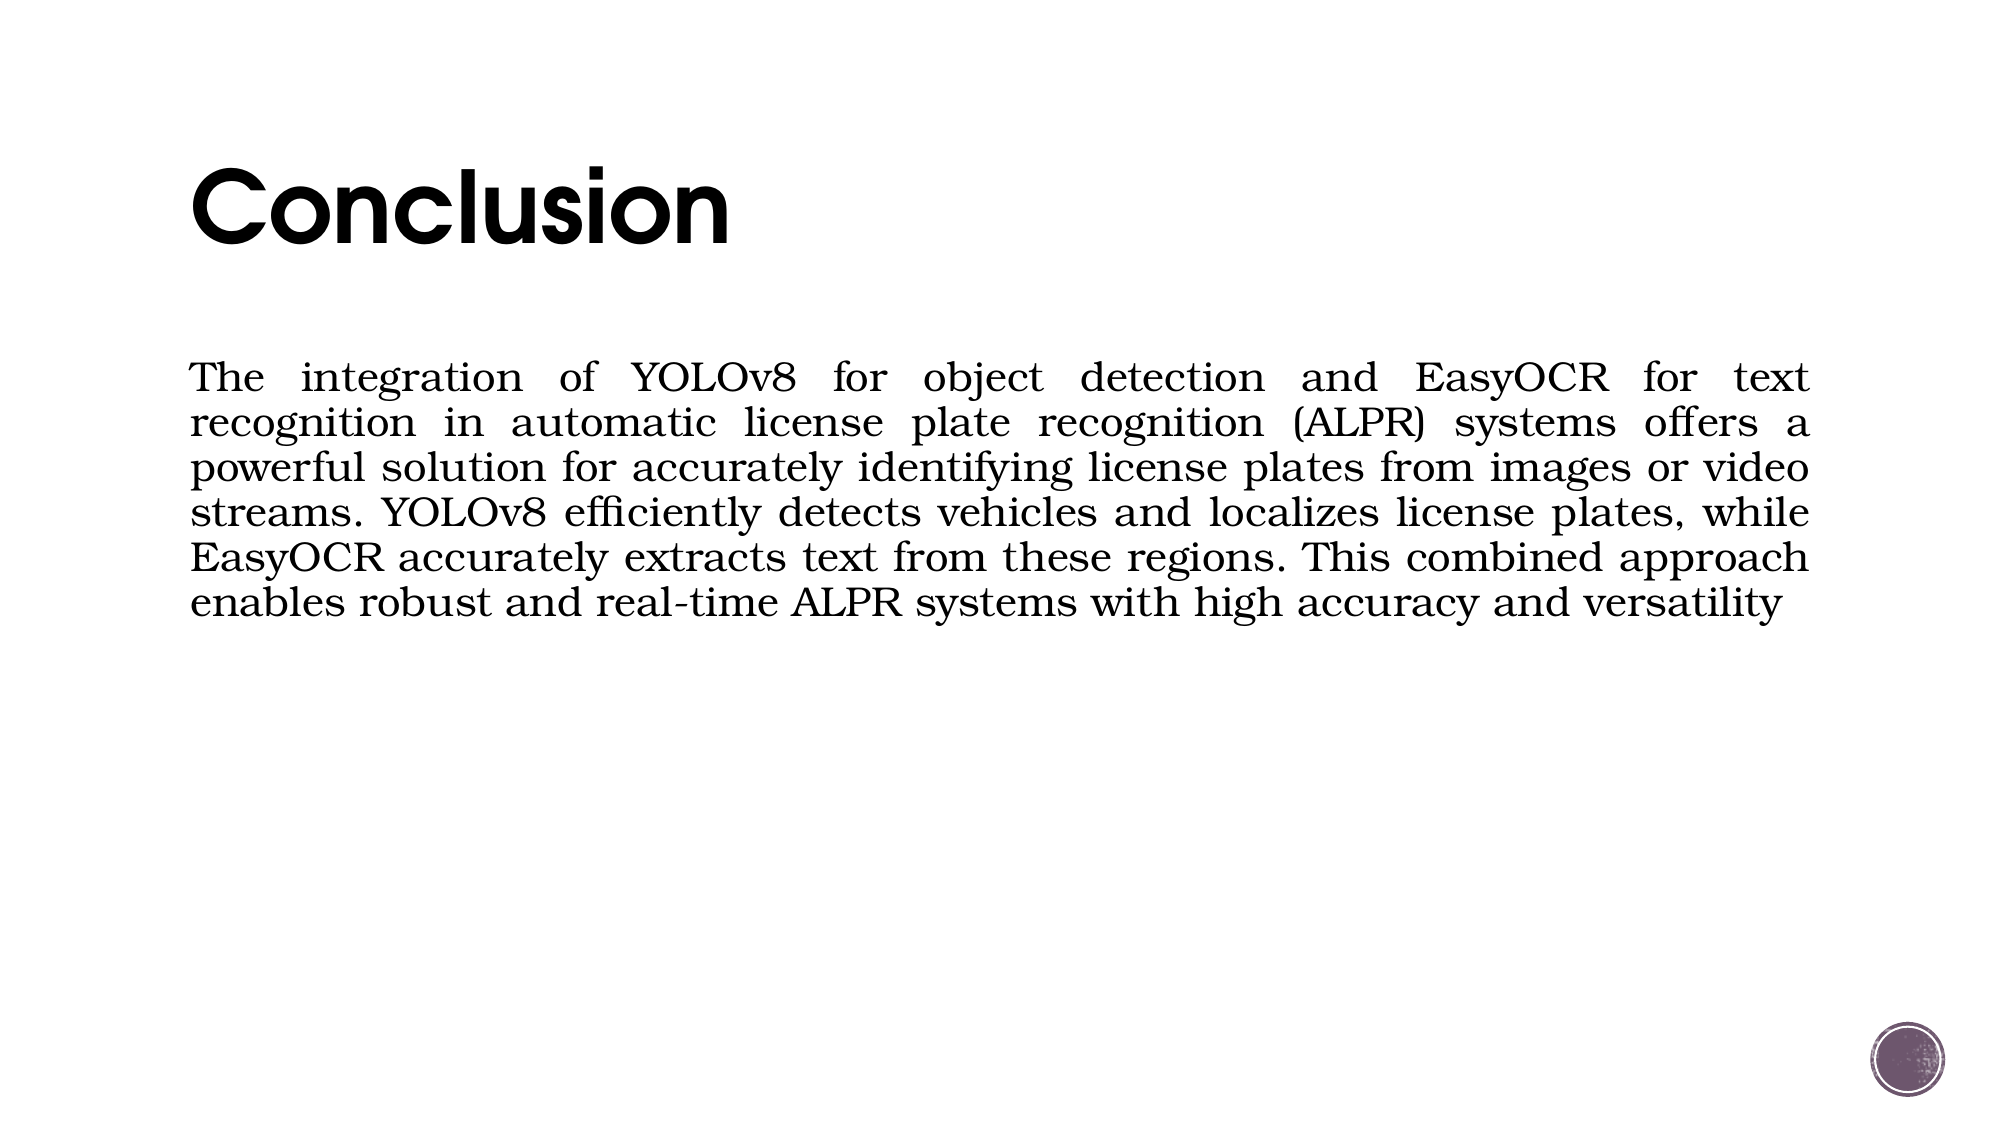

# Conclusion
The integration of YOLOv8 for object detection and EasyOCR for text recognition in automatic license plate recognition (ALPR) systems offers a powerful solution for accurately identifying license plates from images or video streams. YOLOv8 efficiently detects vehicles and localizes license plates, while EasyOCR accurately extracts text from these regions. This combined approach enables robust and real-time ALPR systems with high accuracy and versatility